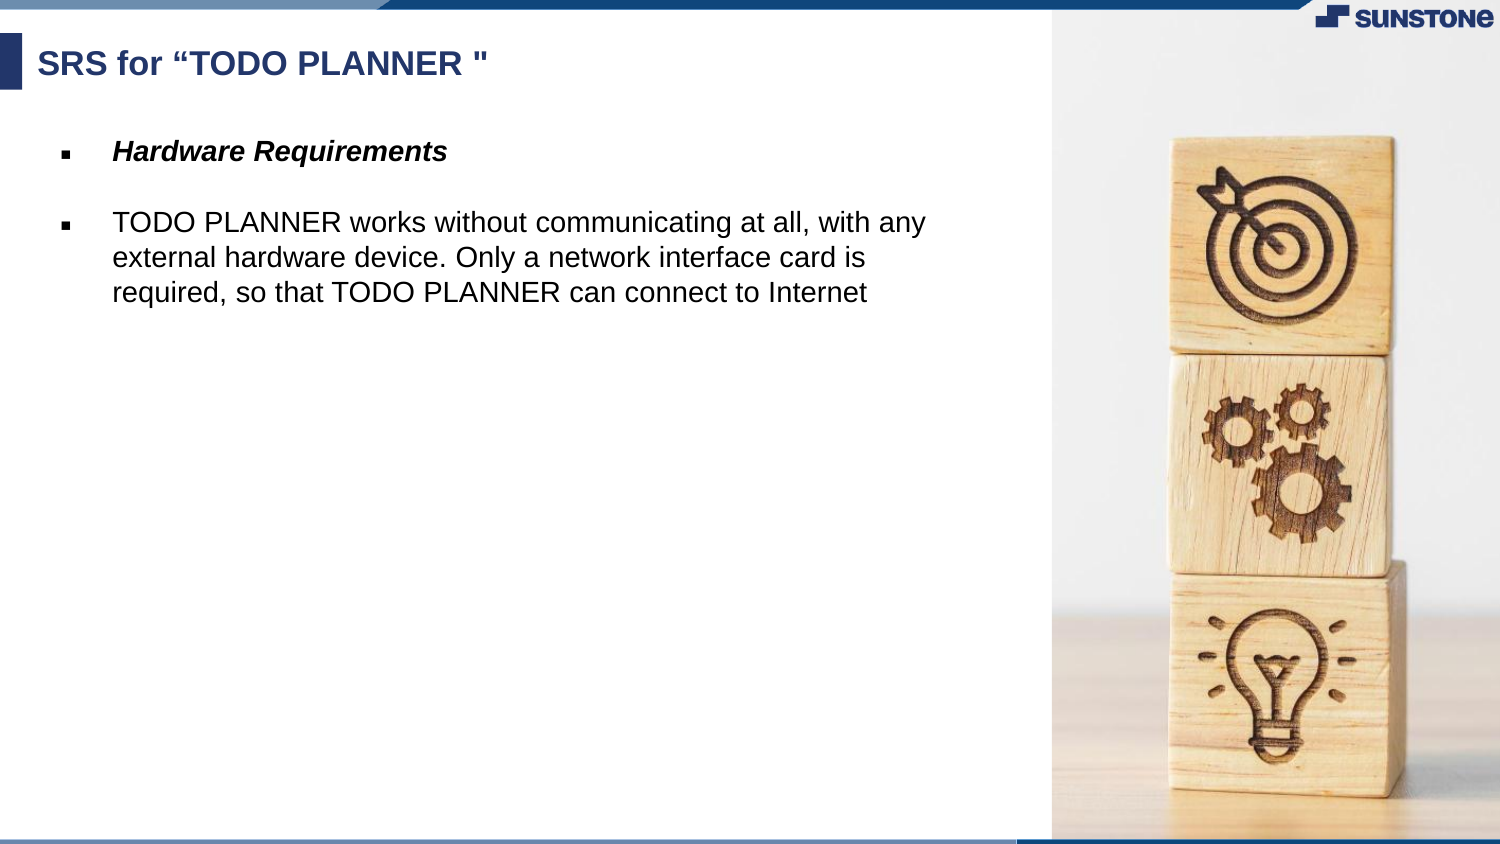

# SRS for “TODO PLANNER "
Hardware Requirements
TODO PLANNER works without communicating at all, with any external hardware device. Only a network interface card is required, so that TODO PLANNER can connect to Internet